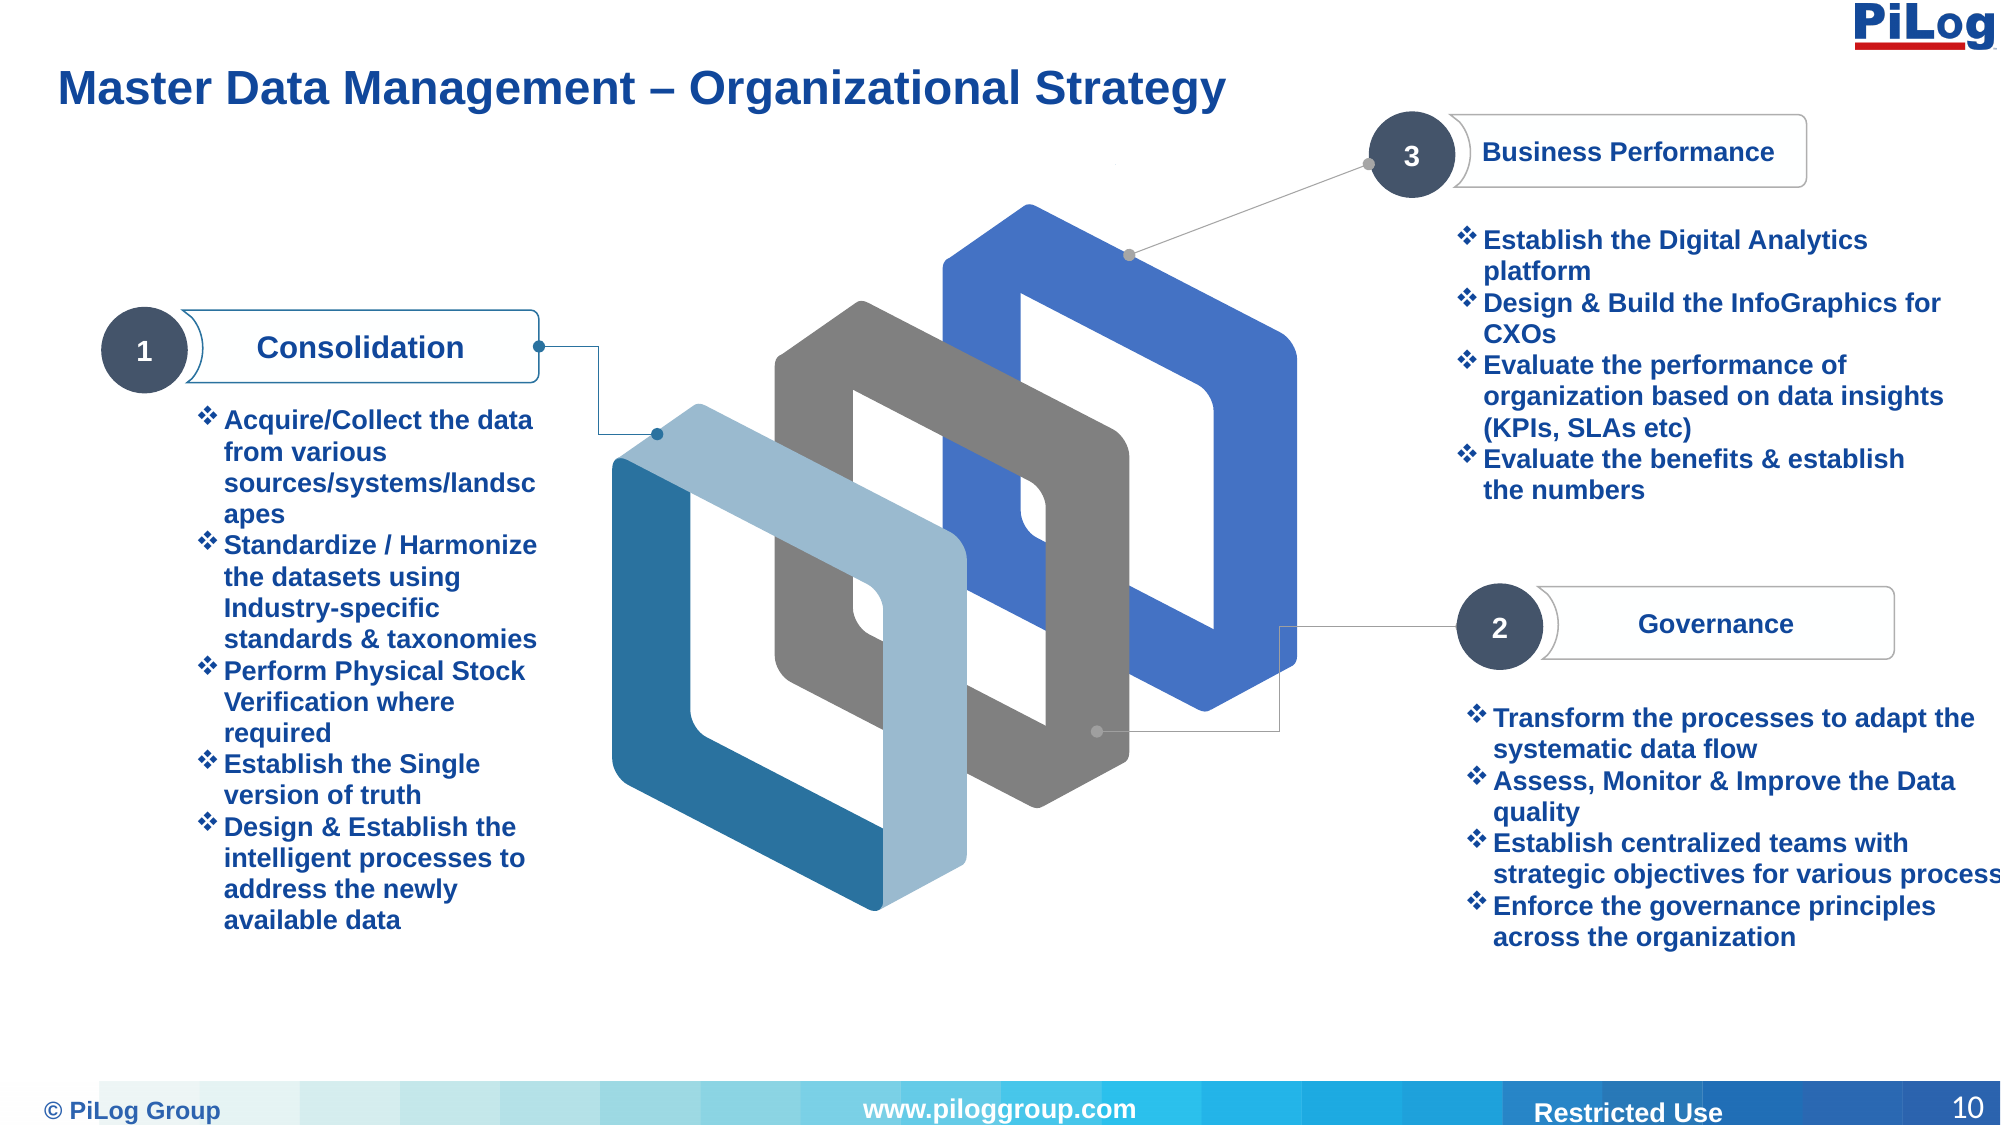

Master Data Management – Organizational Strategy

3
Business Performance

Establish the Digital Analytics platform
Design & Build the InfoGraphics for CXOs
Evaluate the performance of organization based on data insights (KPIs, SLAs etc)
Evaluate the benefits & establish the numbers

1
Consolidation
Acquire/Collect the data from various sources/systems/landscapes
Standardize / Harmonize the datasets using Industry-specific standards & taxonomies
Perform Physical Stock Verification where required
Establish the Single version of truth
Design & Establish the intelligent processes to address the newly available data

2
Governance
Transform the processes to adapt the systematic data flow
Assess, Monitor & Improve the Data quality
Establish centralized teams with strategic objectives for various process
Enforce the governance principles across the organization
© PiLog Group
www.piloggroup.com
10
Restricted Use